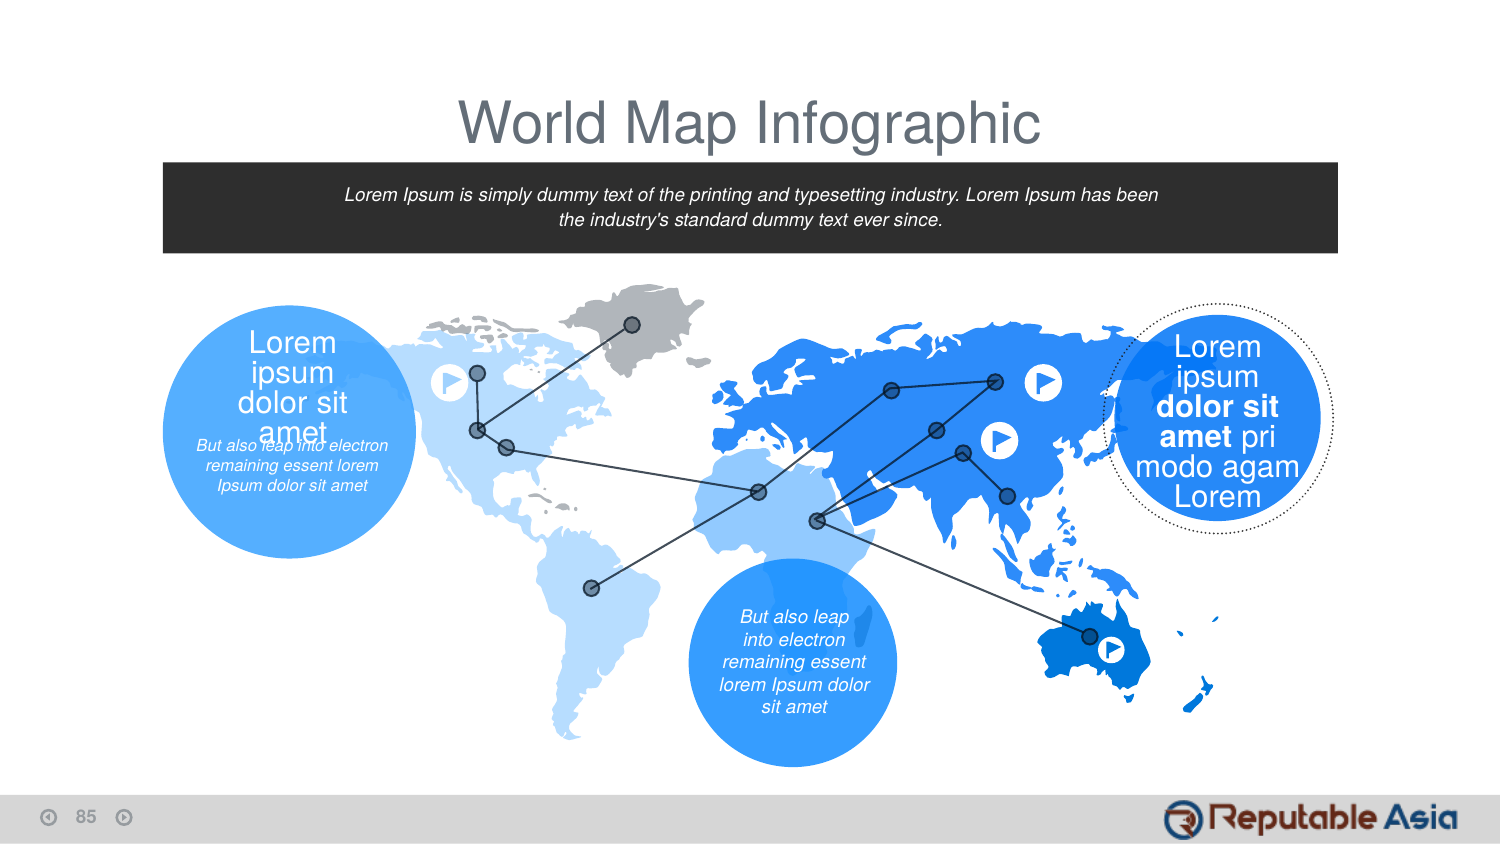

World Map Infographic

Lorem Ipsum is simply dummy text of the printing and typesetting industry. Lorem Ipsum has been the industry's standard dummy text ever since.

Lorem ipsum
dolor sit amet pri modo agam Lorem

Lorem ipsum
dolor sit amet
But also leap into electron remaining essent lorem Ipsum dolor sit amet

But also leap
into electron remaining essent lorem Ipsum dolor sit amet

85